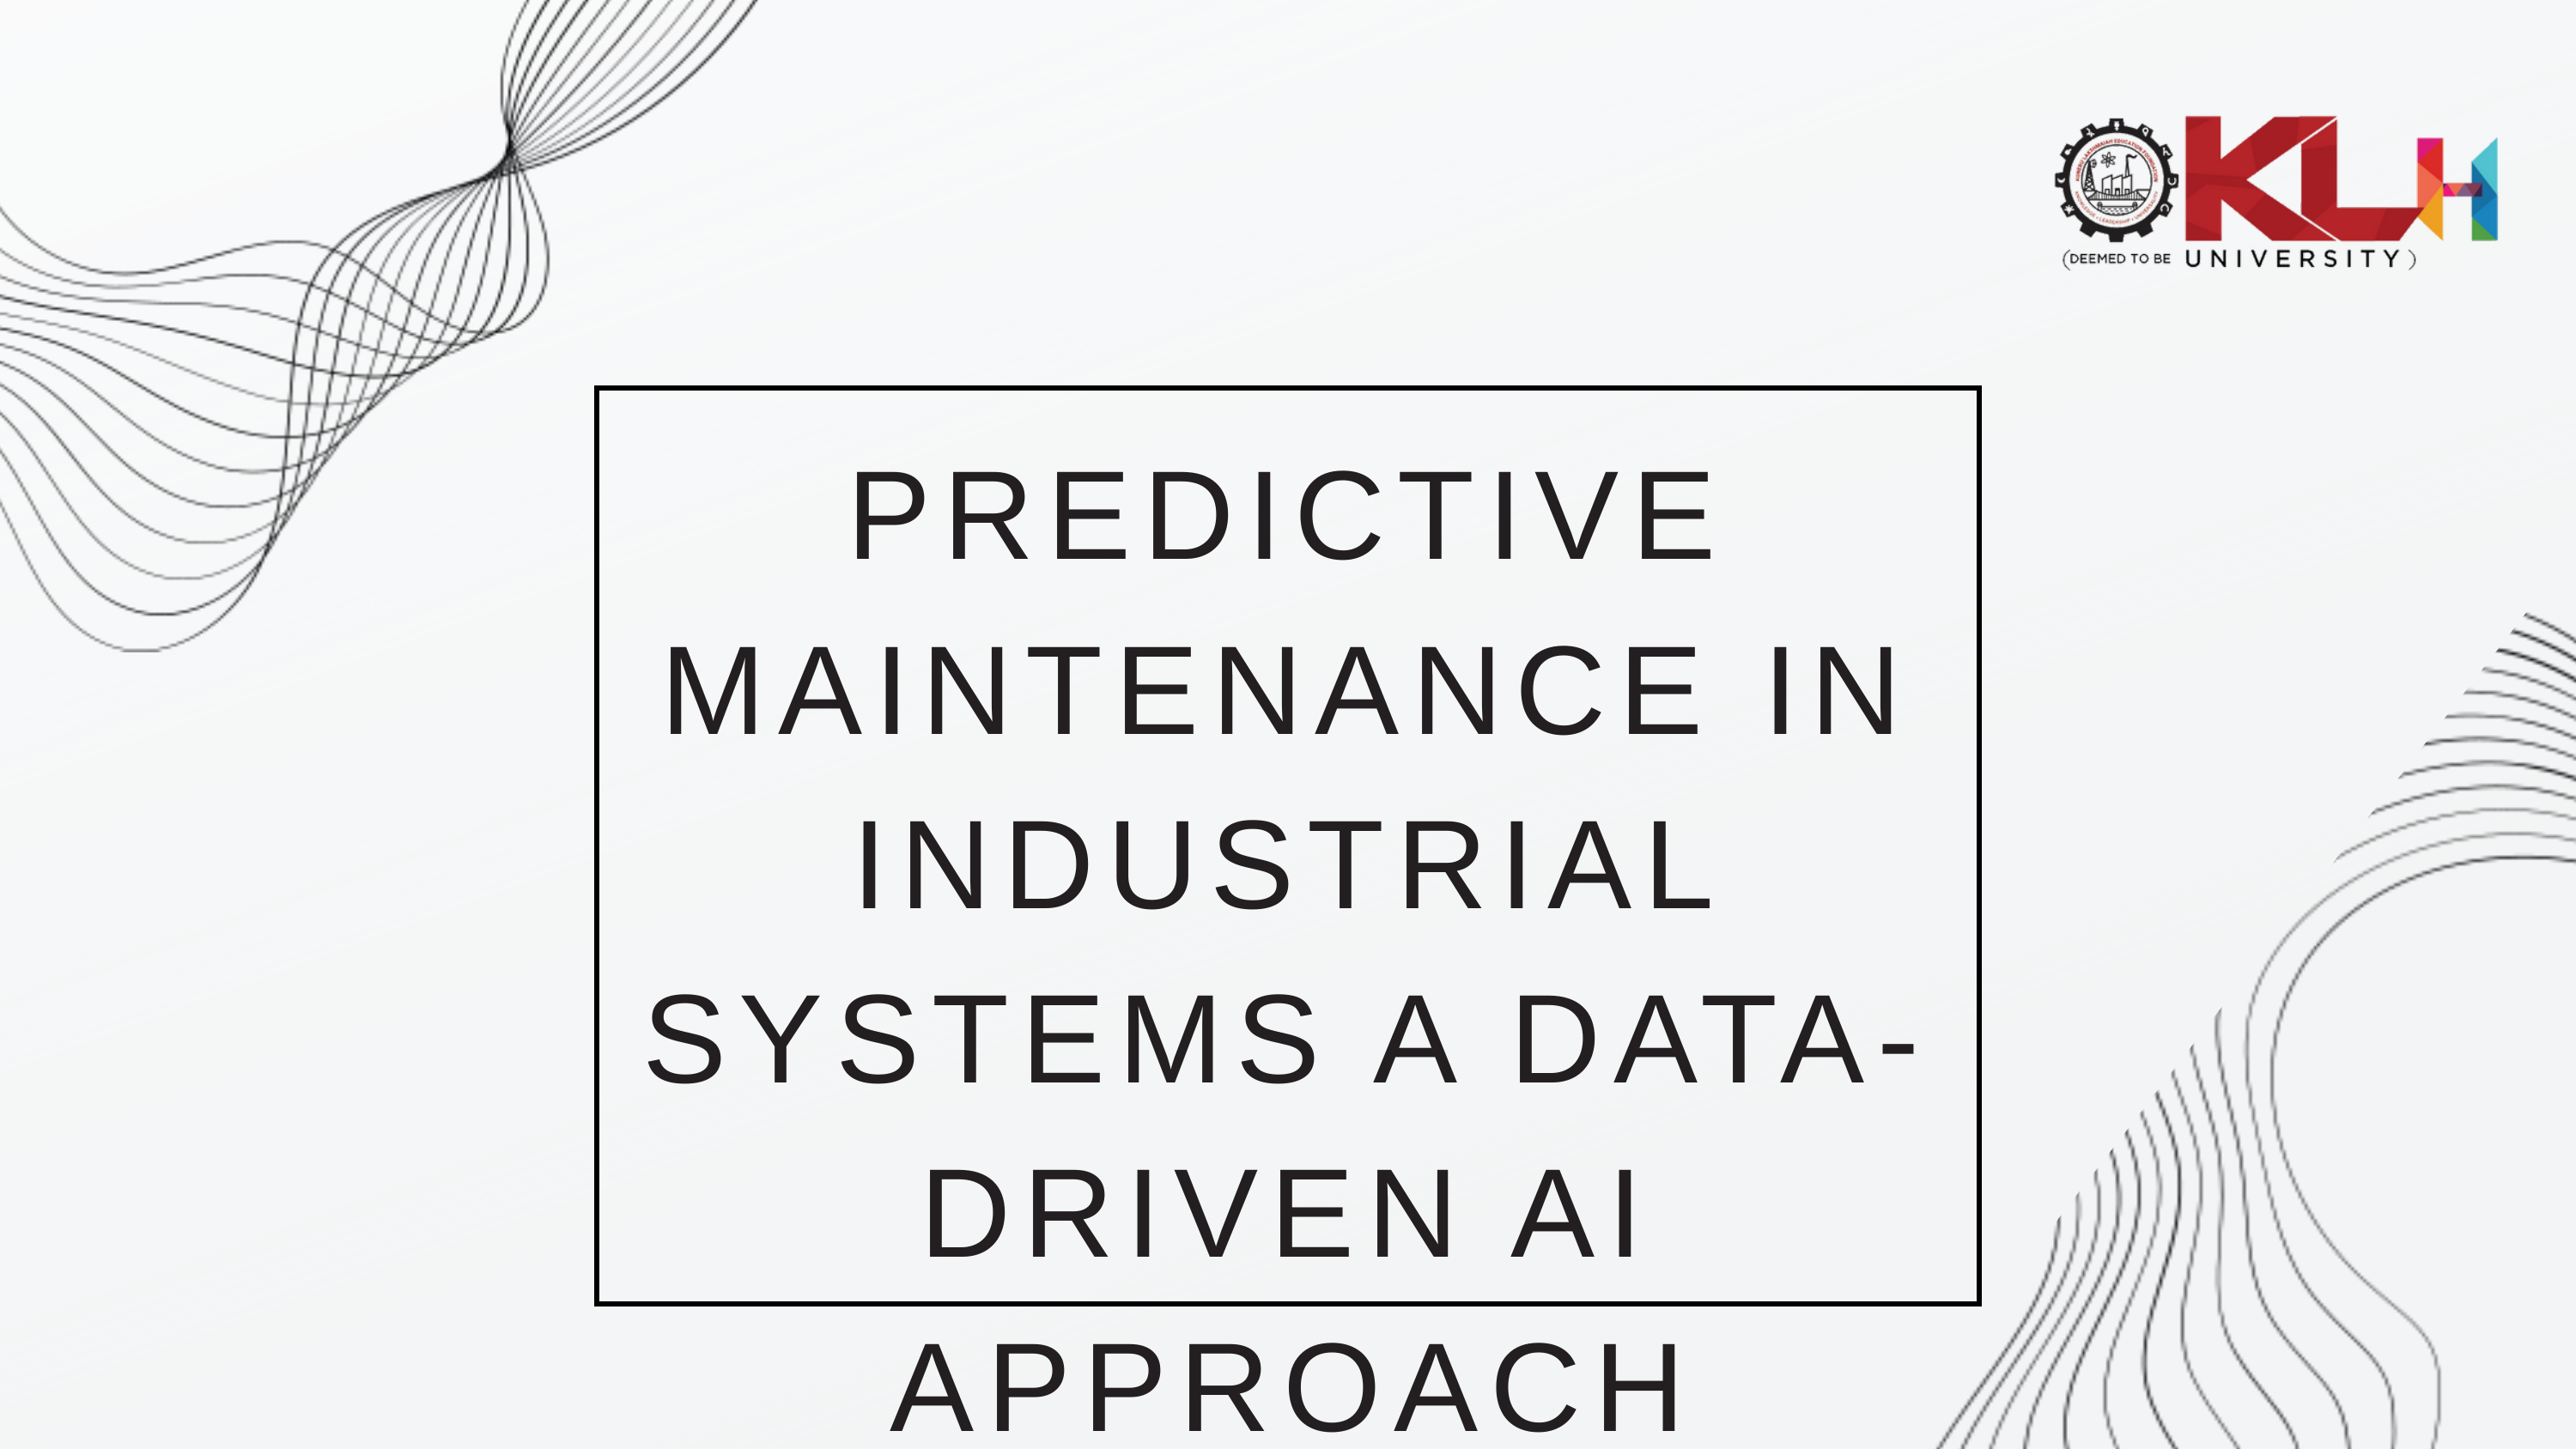

PREDICTIVE MAINTENANCE IN INDUSTRIAL SYSTEMS A DATA-DRIVEN AI APPROACH